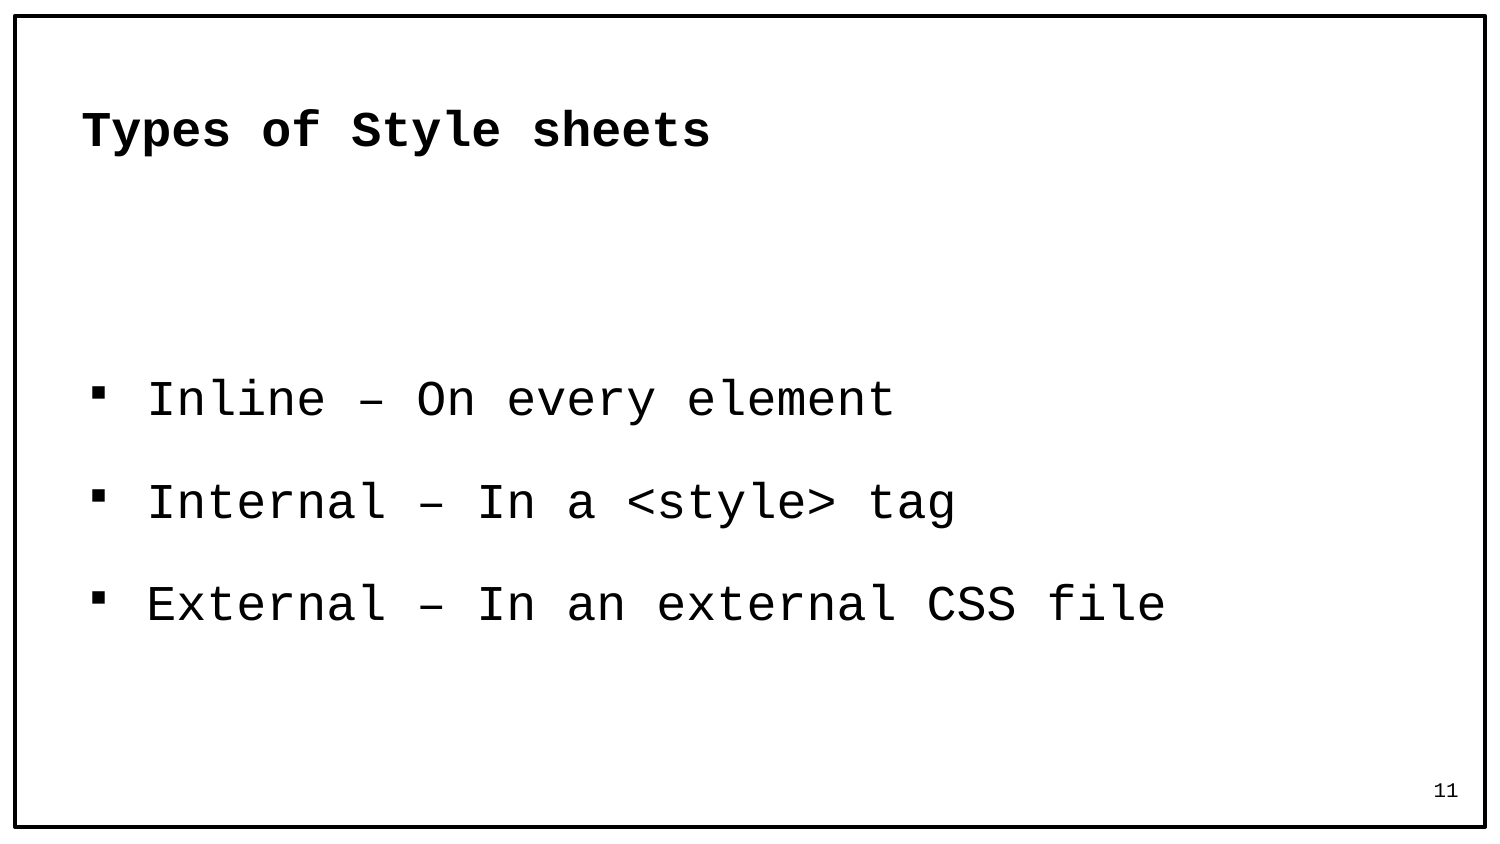

# Types of Style sheets
Inline – On every element
Internal – In a <style> tag
External – In an external CSS file
11